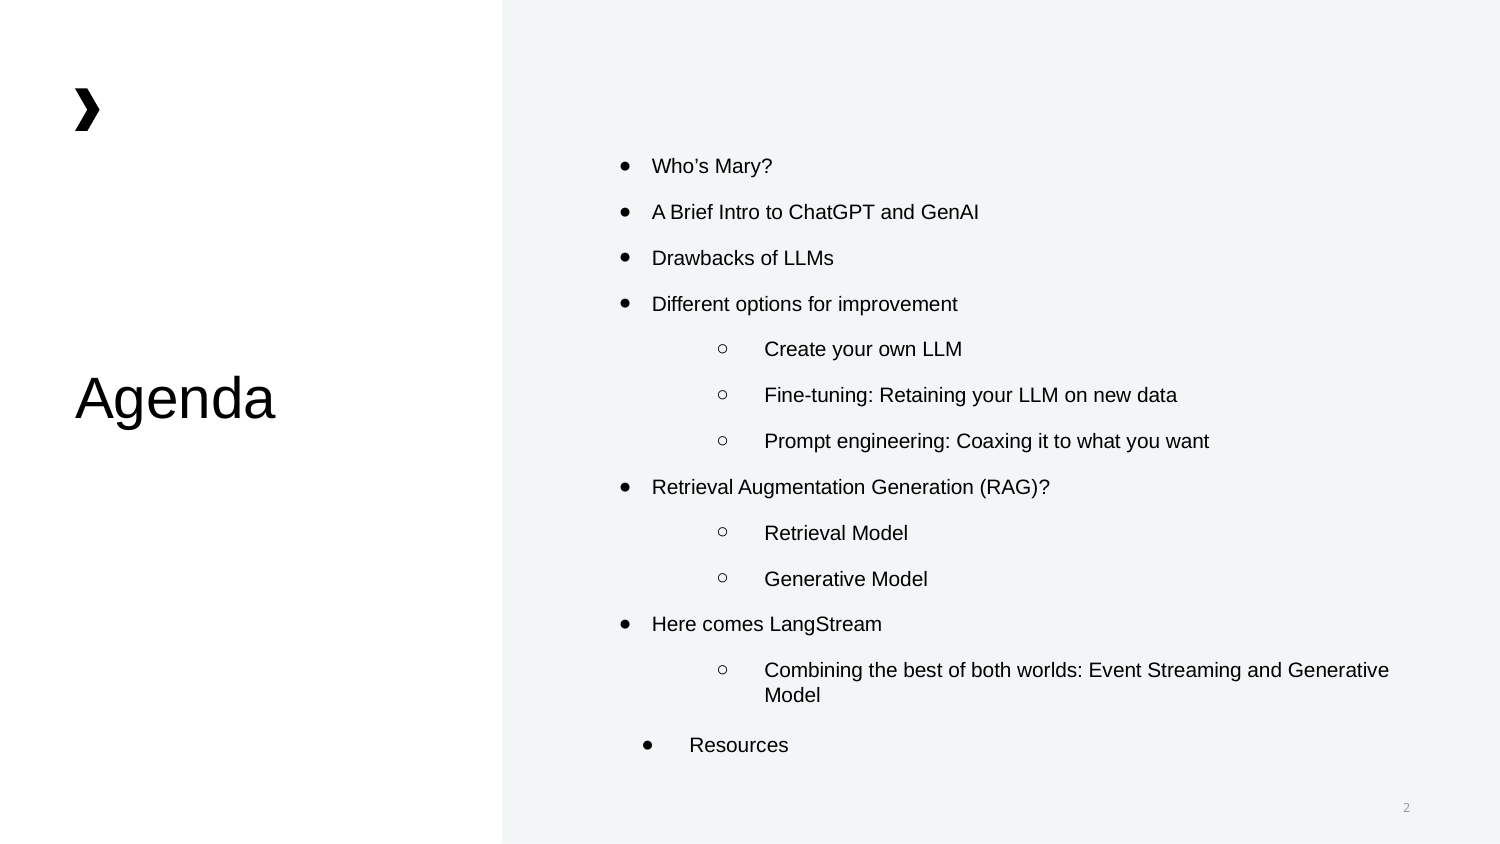

Who’s Mary?
A Brief Intro to ChatGPT and GenAI
Drawbacks of LLMs
Different options for improvement
Create your own LLM
Fine-tuning: Retaining your LLM on new data
Prompt engineering: Coaxing it to what you want
Retrieval Augmentation Generation (RAG)?
Retrieval Model
Generative Model
Here comes LangStream
Combining the best of both worlds: Event Streaming and Generative Model
Resources
# Agenda
2